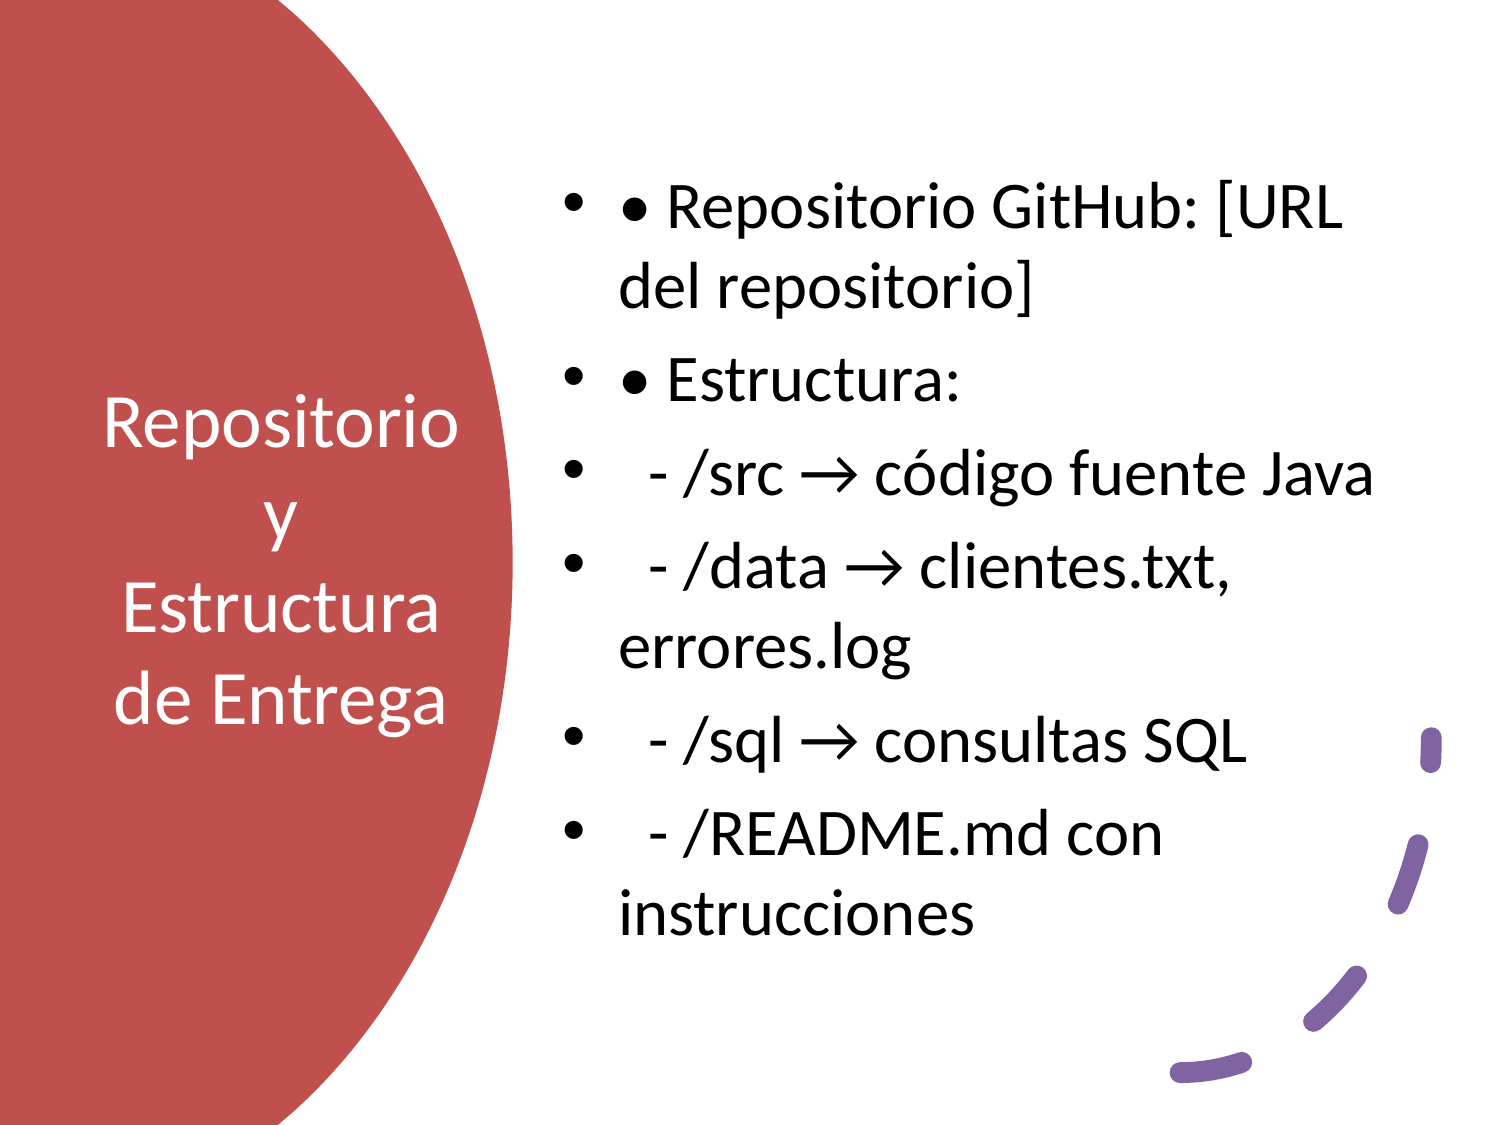

• Repositorio GitHub: [URL del repositorio]
• Estructura:
  - /src → código fuente Java
  - /data → clientes.txt, errores.log
  - /sql → consultas SQL
  - /README.md con instrucciones
# Repositorio y Estructura de Entrega